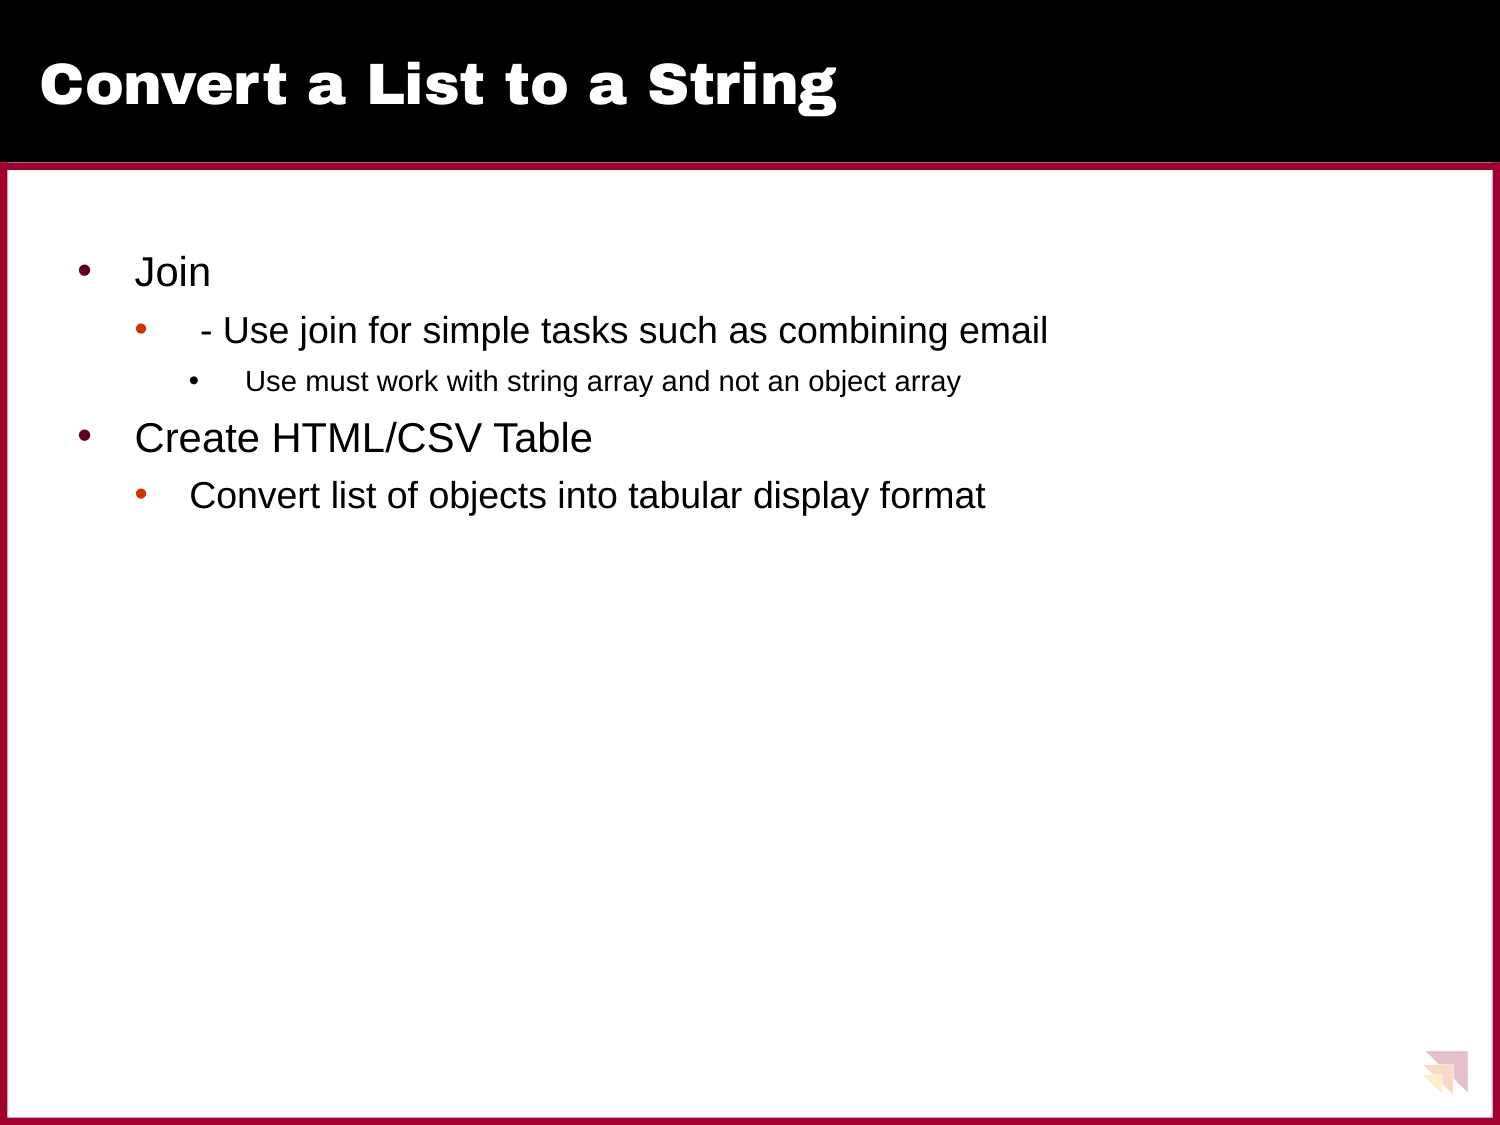

# Convert a List to a String
Join
 - Use join for simple tasks such as combining email
Use must work with string array and not an object array
Create HTML/CSV Table
Convert list of objects into tabular display format